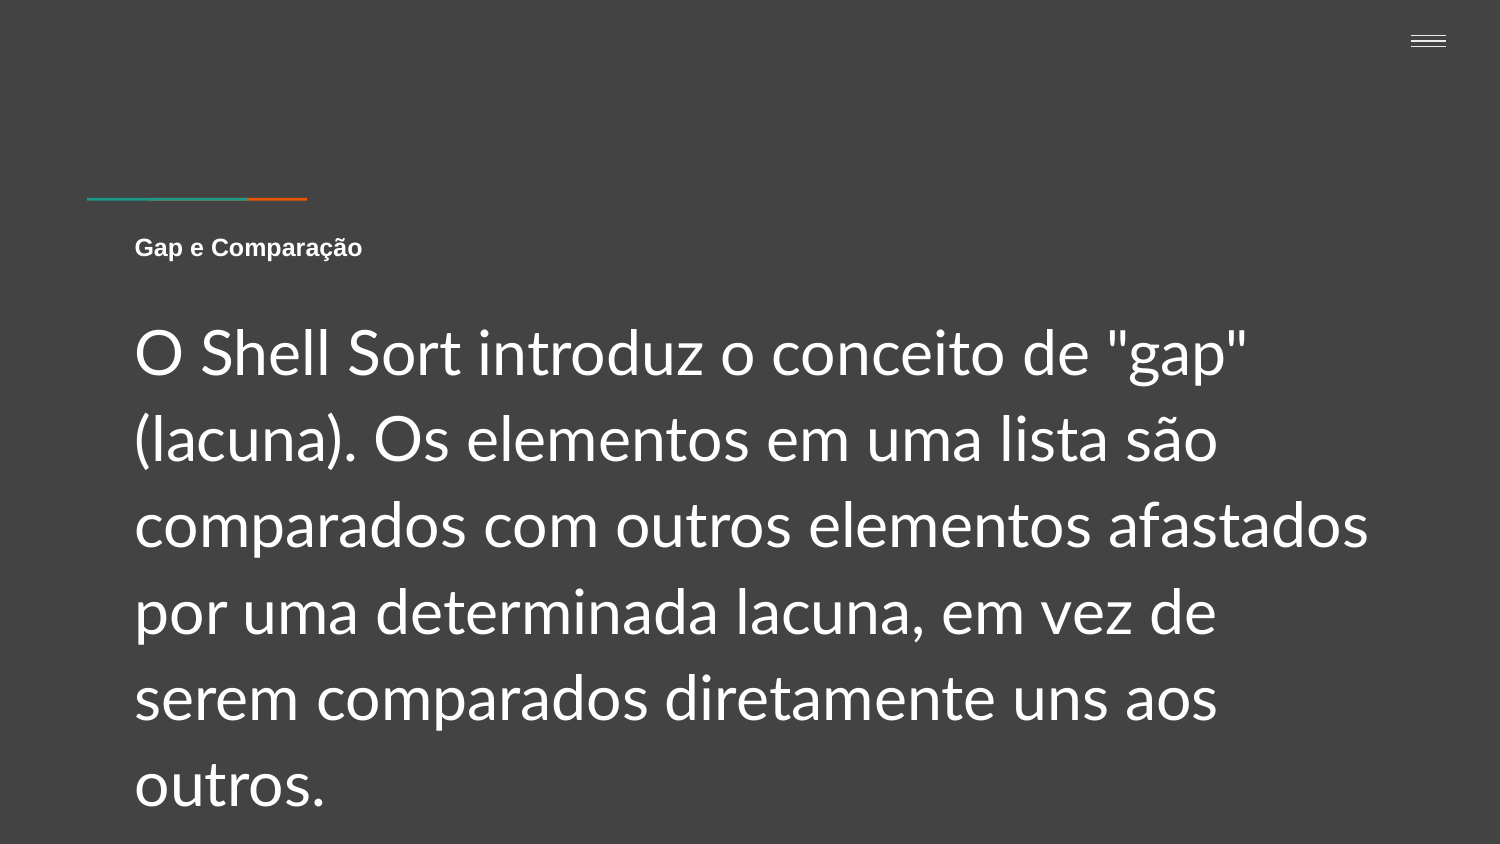

# Gap e Comparação
O Shell Sort introduz o conceito de "gap" (lacuna). Os elementos em uma lista são comparados com outros elementos afastados por uma determinada lacuna, em vez de serem comparados diretamente uns aos outros.